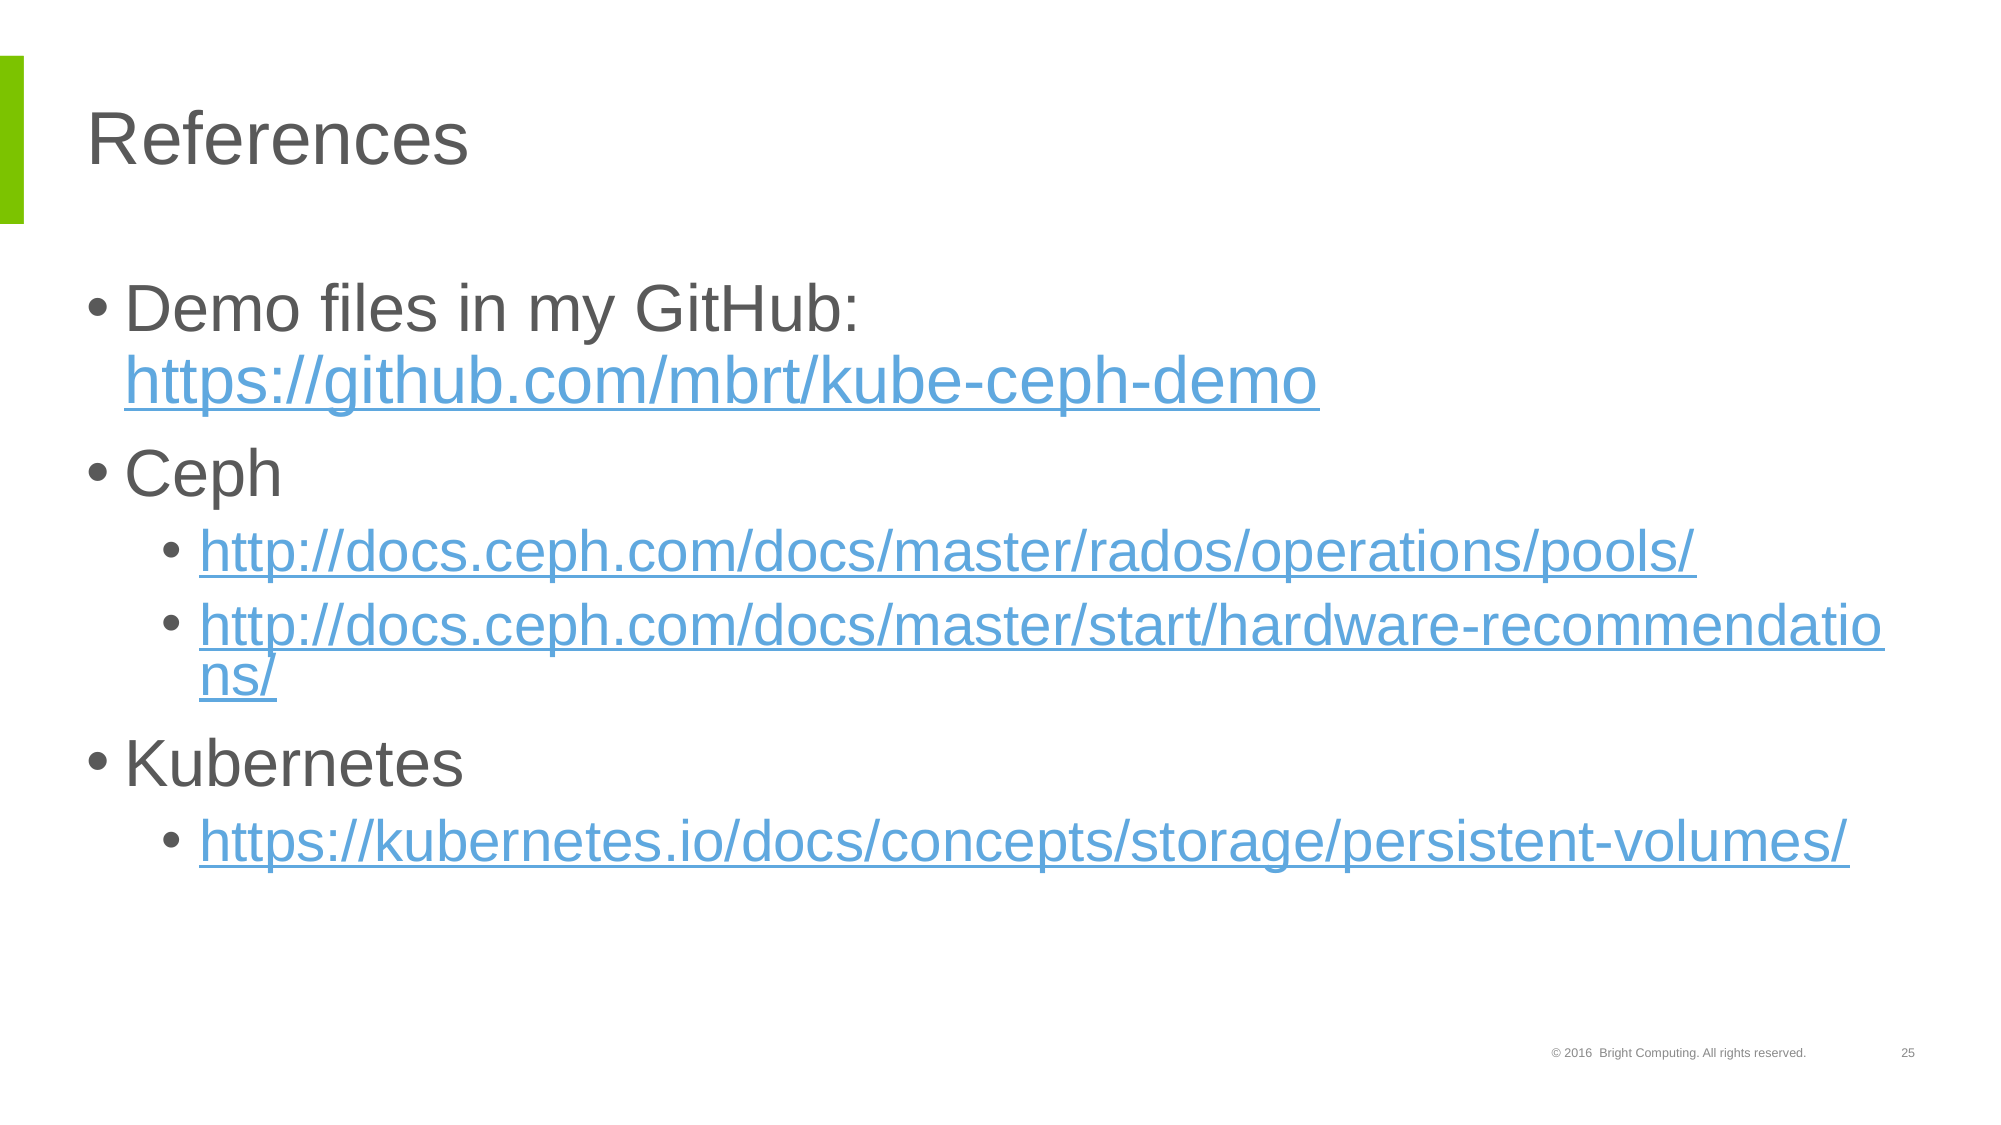

# References
Demo files in my GitHub: https://github.com/mbrt/kube-ceph-demo
Ceph
http://docs.ceph.com/docs/master/rados/operations/pools/
http://docs.ceph.com/docs/master/start/hardware-recommendations/
Kubernetes
https://kubernetes.io/docs/concepts/storage/persistent-volumes/